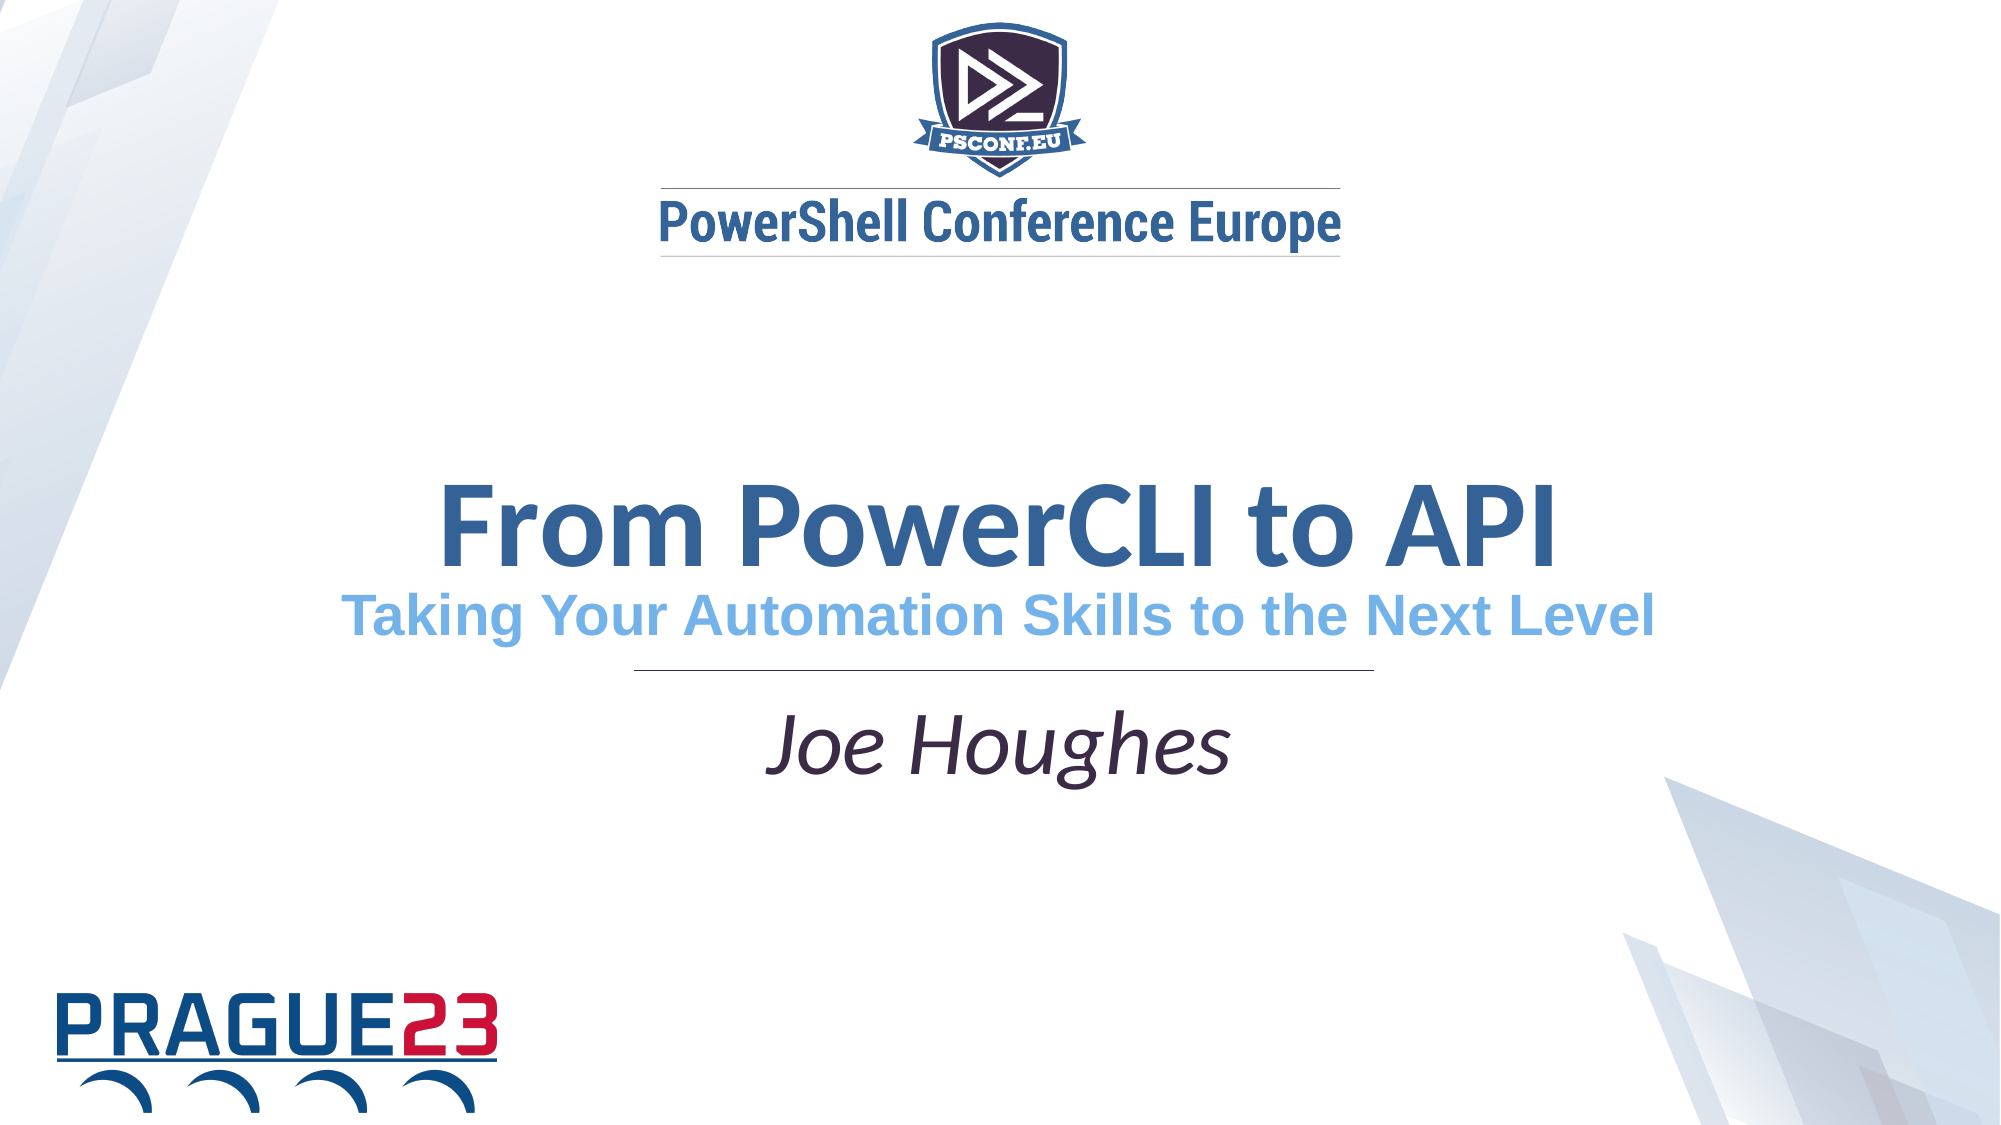

From PowerCLI to API
Taking Your Automation Skills to the Next Level
Joe Houghes